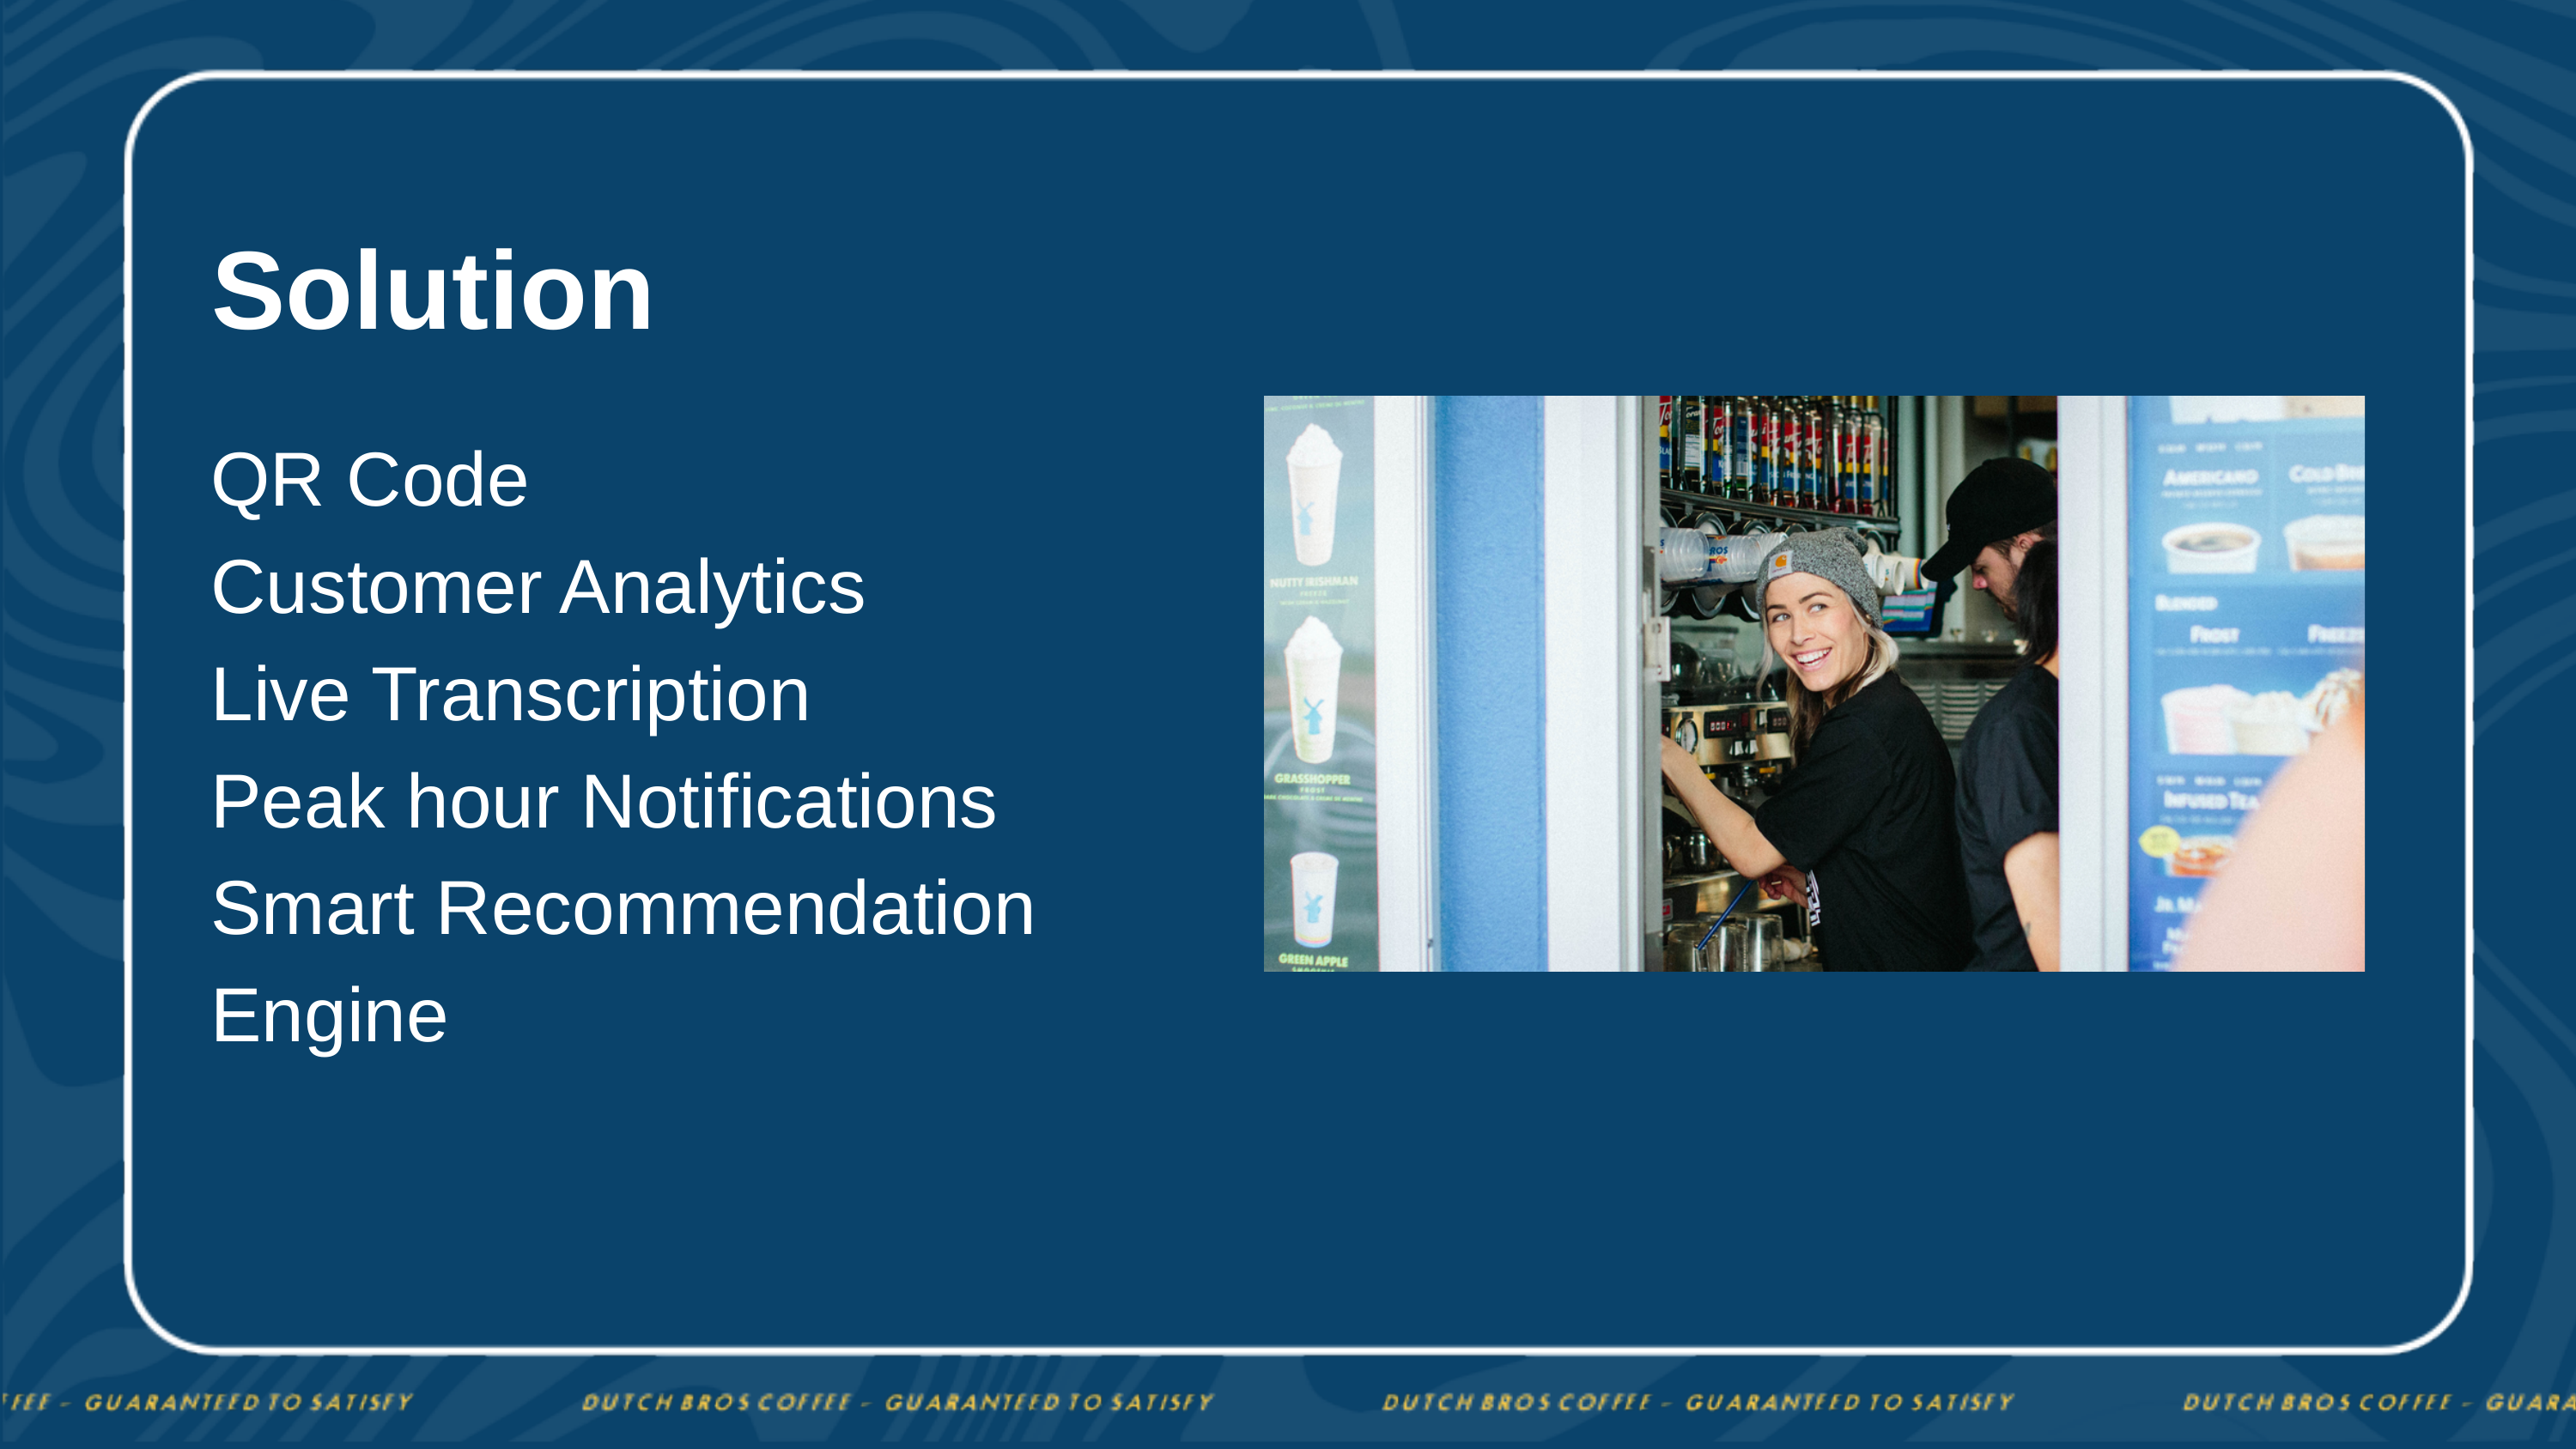

Solution

QR Code
Customer Analytics
Live Transcription
Peak hour Notifications
Smart Recommendation Engine